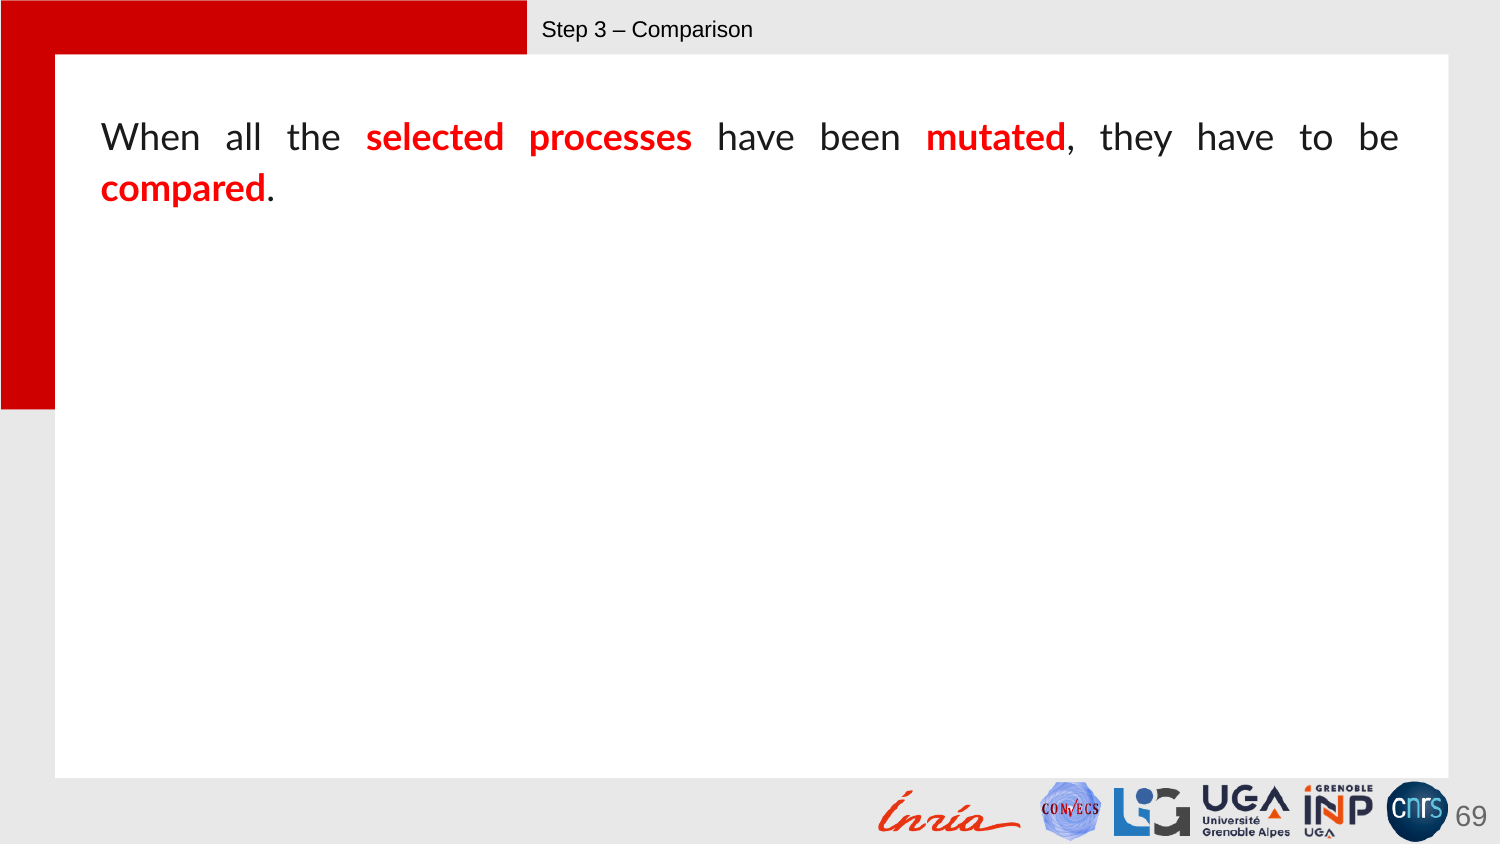

# Step 3 – Comparison
When all the selected processes have been mutated, they have to be compared.
69